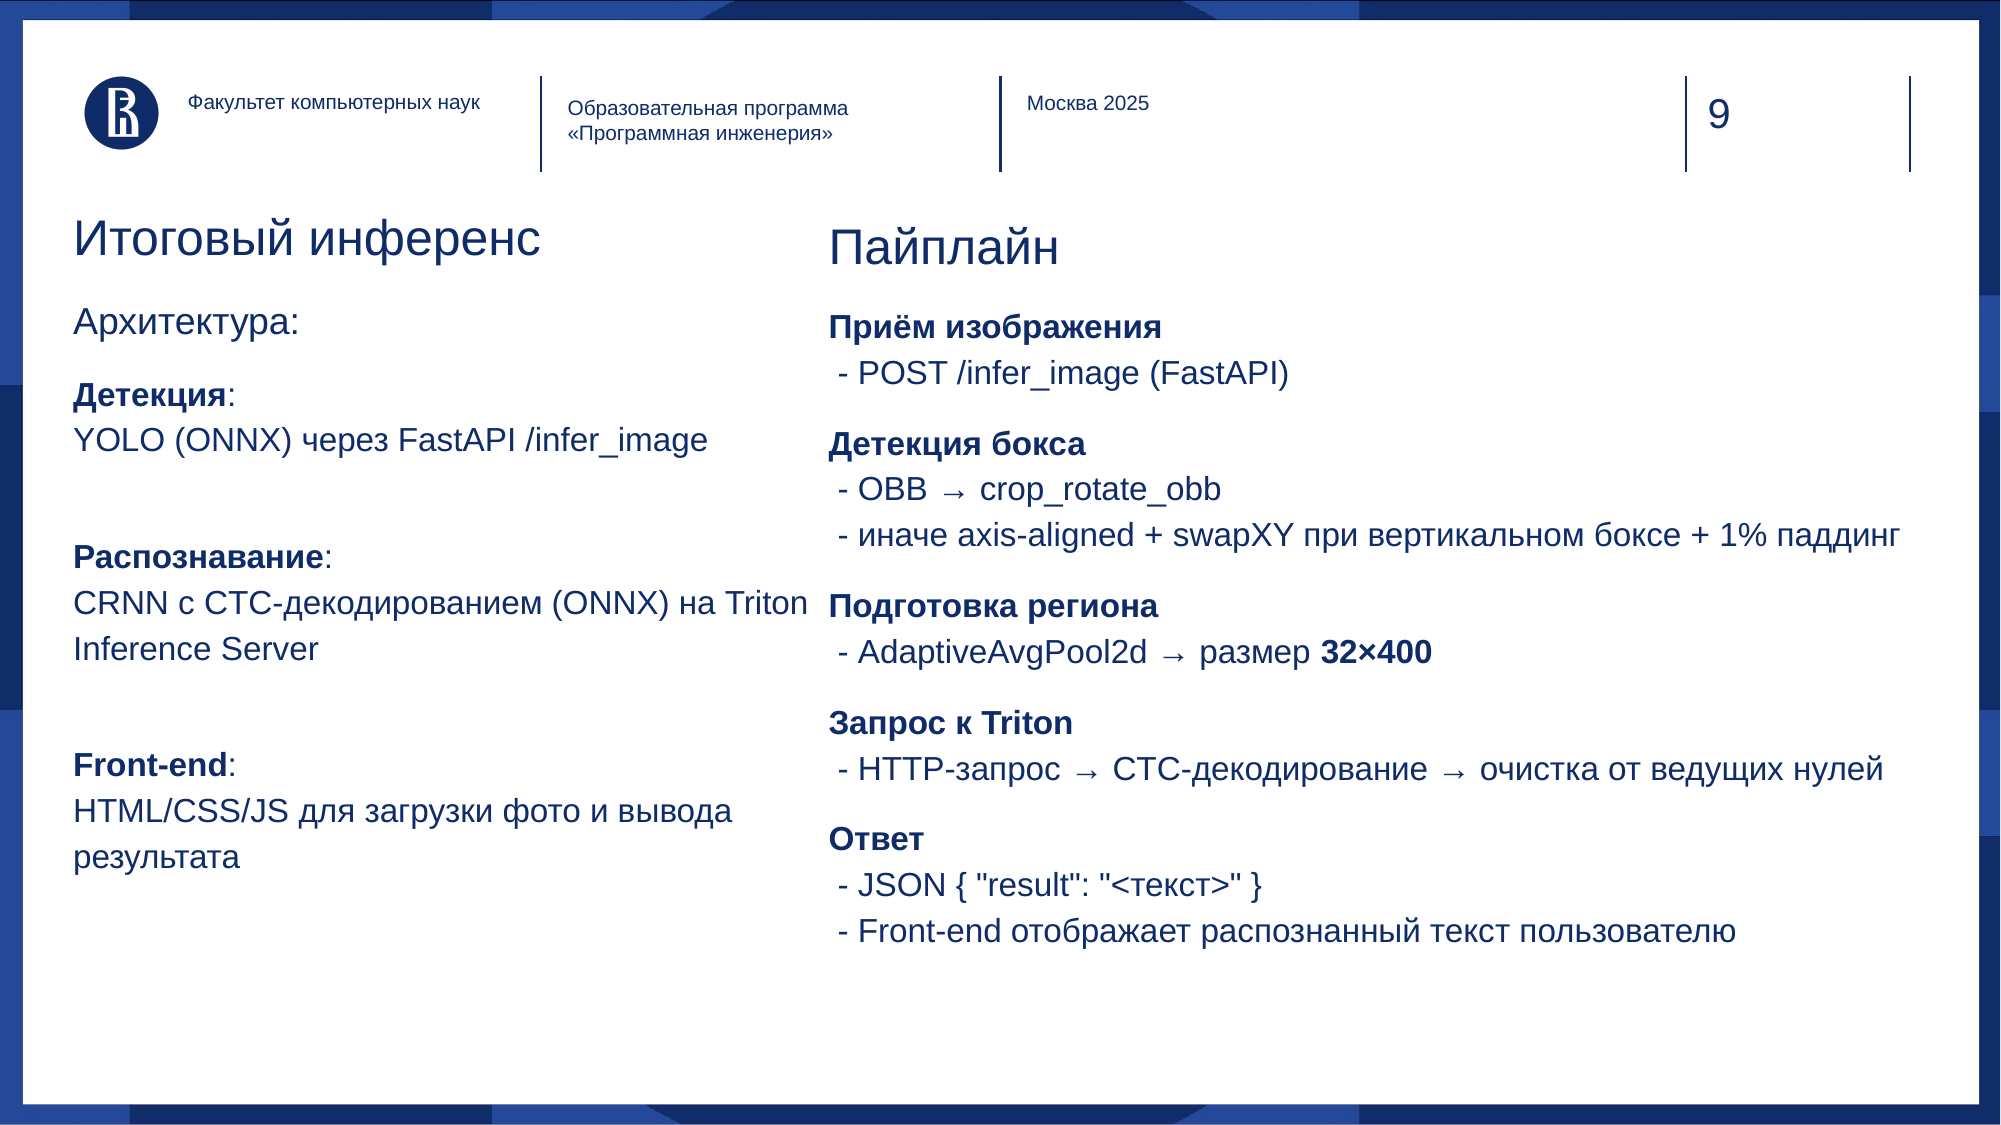

Факультет компьютерных наук
Образовательная программа
«Программная инженерия»
Москва 2025
Итоговый инференс
Архитектура:
Детекция:
YOLO (ONNX) через FastAPI /infer_image
Распознавание:
CRNN с CTC‑декодированием (ONNX) на Triton Inference Server
Front‑end:
HTML/CSS/JS для загрузки фото и вывода результата

Пайплайн
Приём изображения
 - POST /infer_image (FastAPI)
Детекция бокса
 - OBB → crop_rotate_obb
 - иначе axis‑aligned + swapXY при вертикальном боксе + 1% паддинг
Подготовка региона
 - AdaptiveAvgPool2d → размер 32×400
Запрос к Triton
 - HTTP‑запрос → CTC‑декодирование → очистка от ведущих нулей
Ответ
 - JSON { "result": "<текст>" }
 - Front‑end отображает распознанный текст пользователю